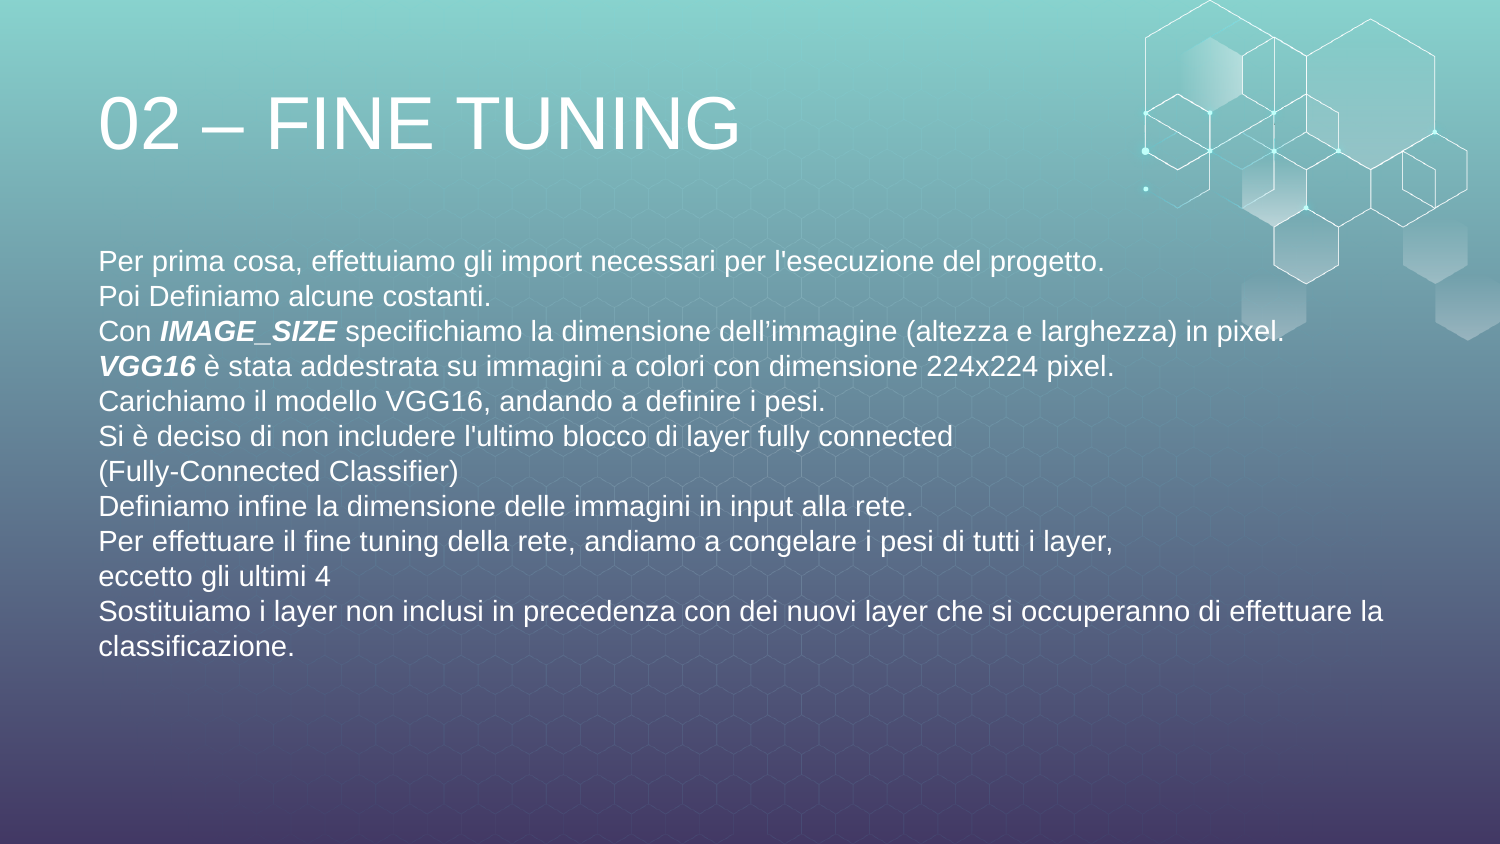

# 02 – FINE TUNING
Per prima cosa, effettuiamo gli import necessari per l'esecuzione del progetto.
Poi Definiamo alcune costanti.
Con IMAGE_SIZE specifichiamo la dimensione dell’immagine (altezza e larghezza) in pixel.
VGG16 è stata addestrata su immagini a colori con dimensione 224x224 pixel.
Carichiamo il modello VGG16, andando a definire i pesi.
Si è deciso di non includere l'ultimo blocco di layer fully connected
(Fully-Connected Classifier)
Definiamo infine la dimensione delle immagini in input alla rete.
Per effettuare il fine tuning della rete, andiamo a congelare i pesi di tutti i layer,
eccetto gli ultimi 4
Sostituiamo i layer non inclusi in precedenza con dei nuovi layer che si occuperanno di effettuare la classificazione.